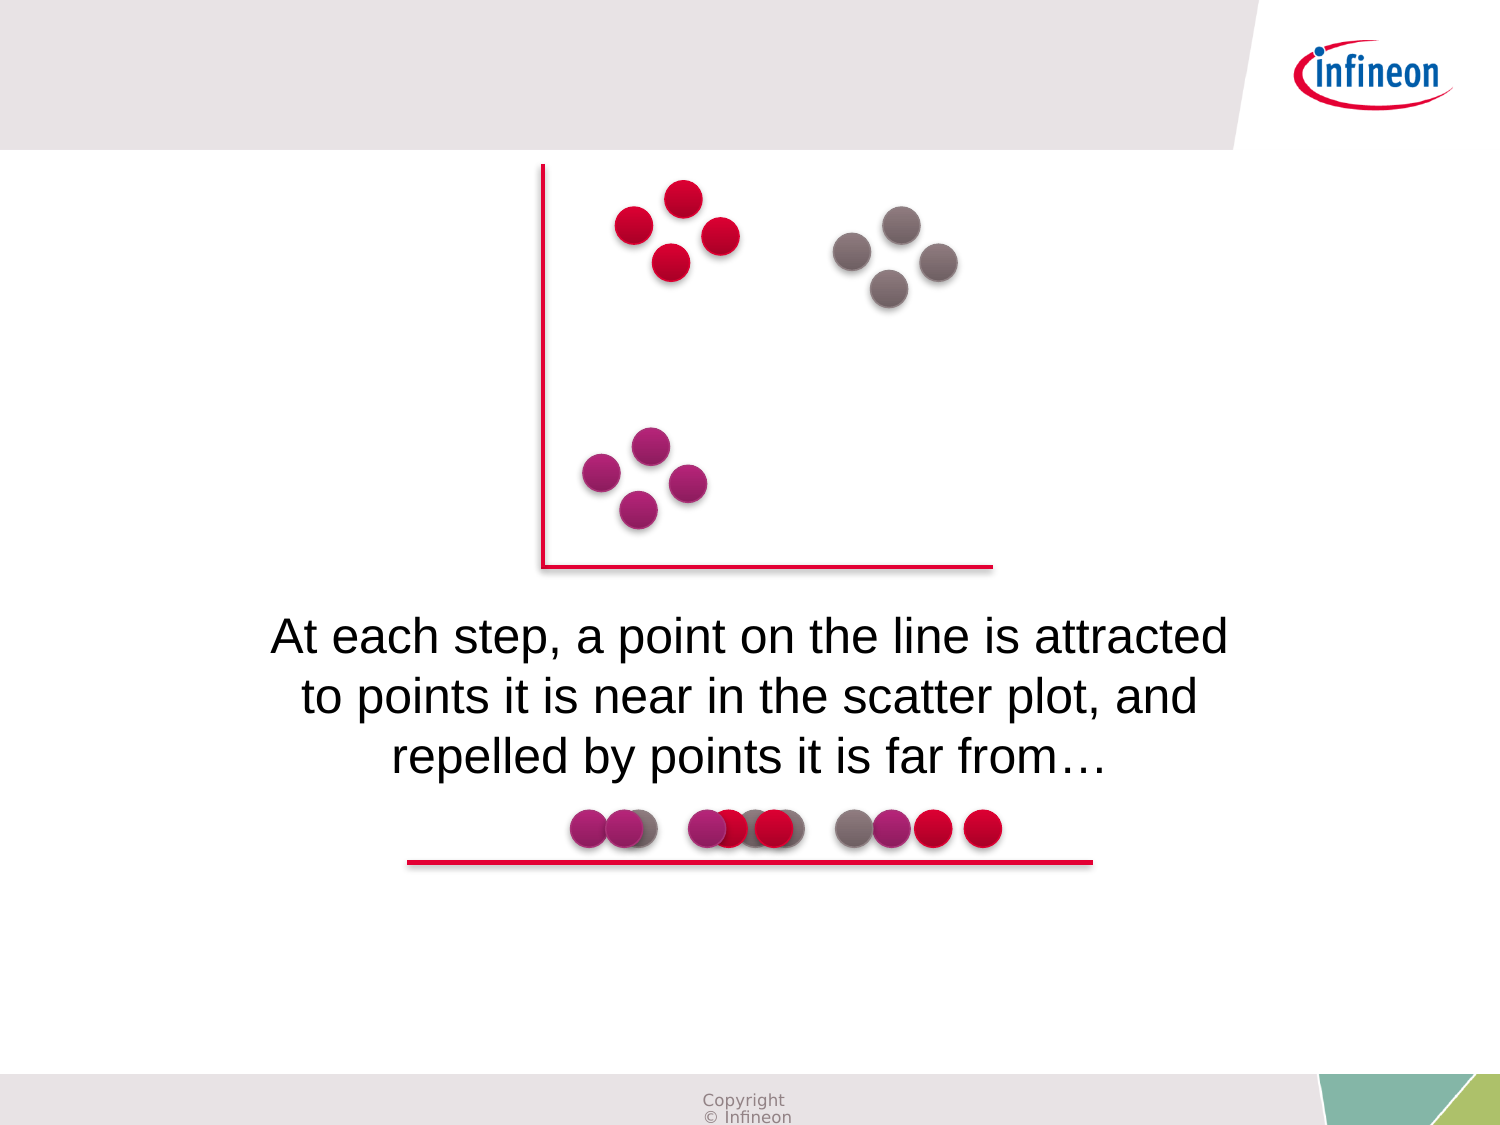

At each step, a point on the line is attracted to points it is near in the scatter plot, and repelled by points it is far from…

Copyright © Infineon Technologies AG 2019. All rights reserved.